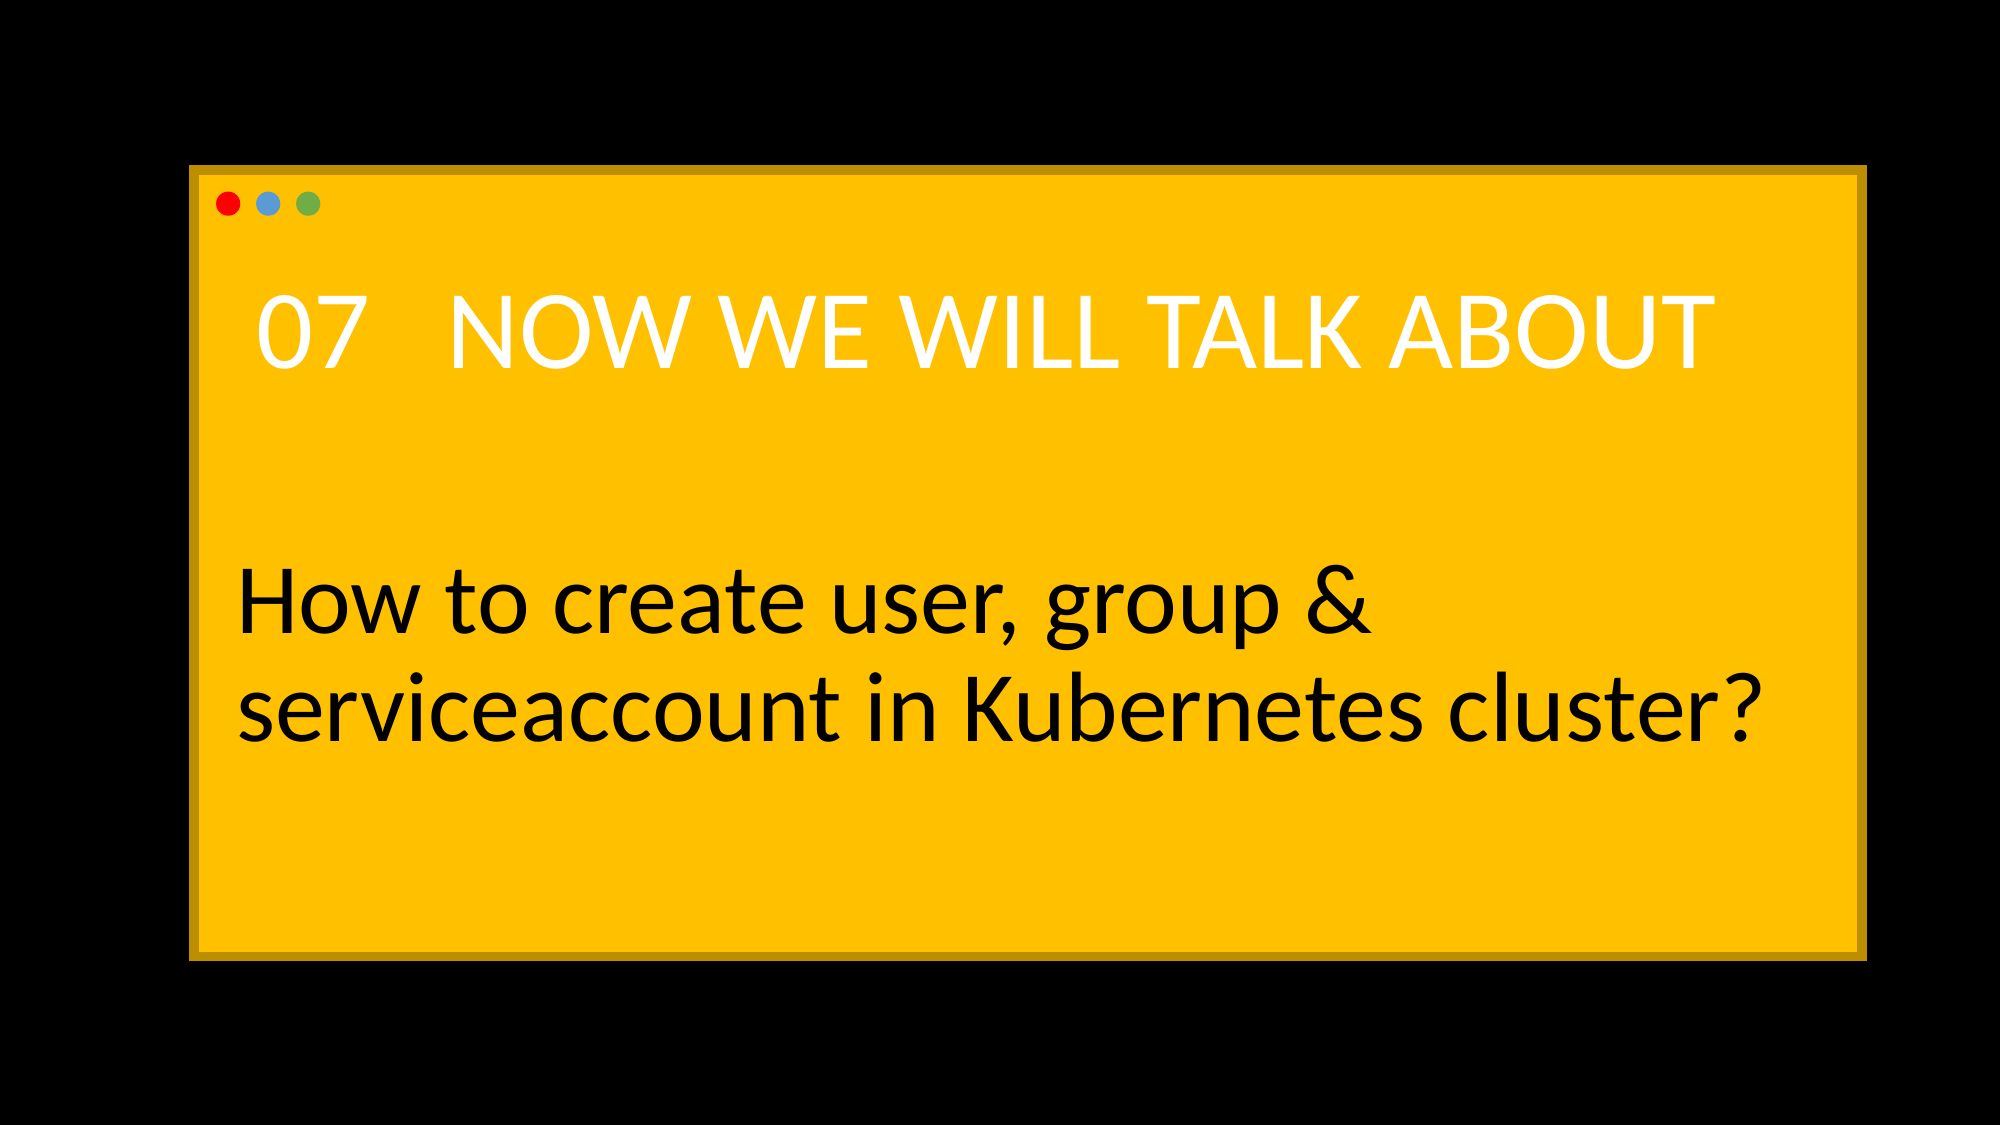

07   NOW WE WILL TALK ABOUT
How to create user, group & serviceaccount in Kubernetes cluster?